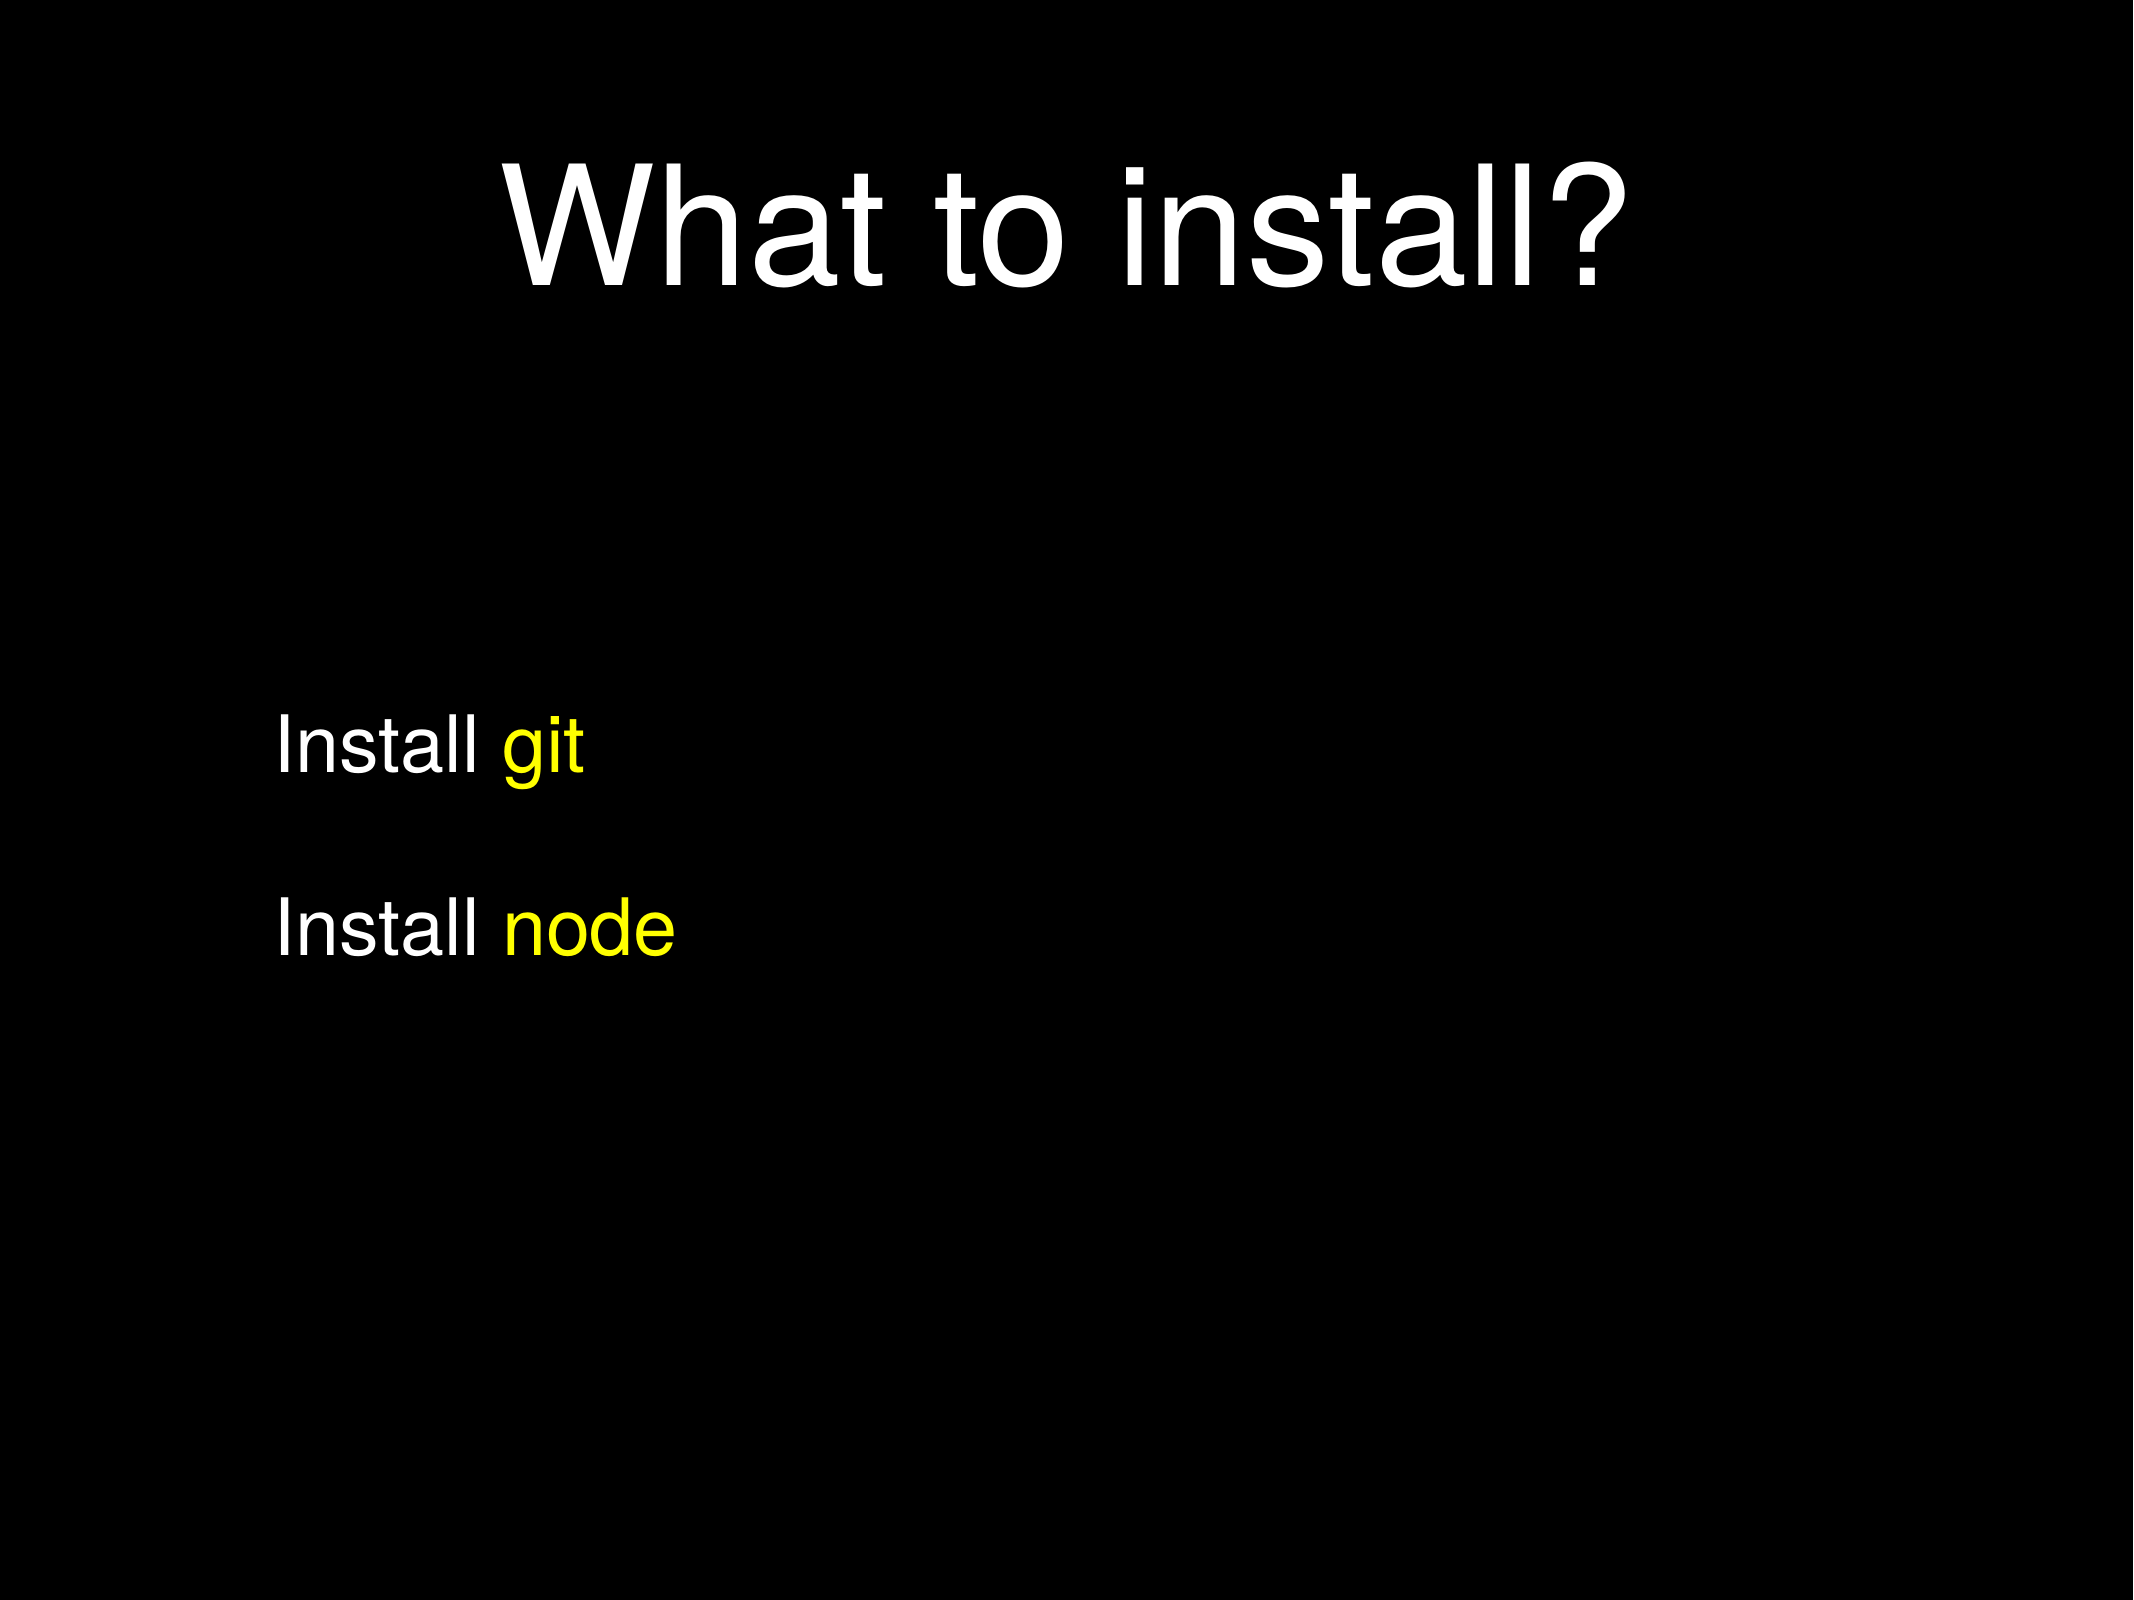

# What to install?
Install git
Install node